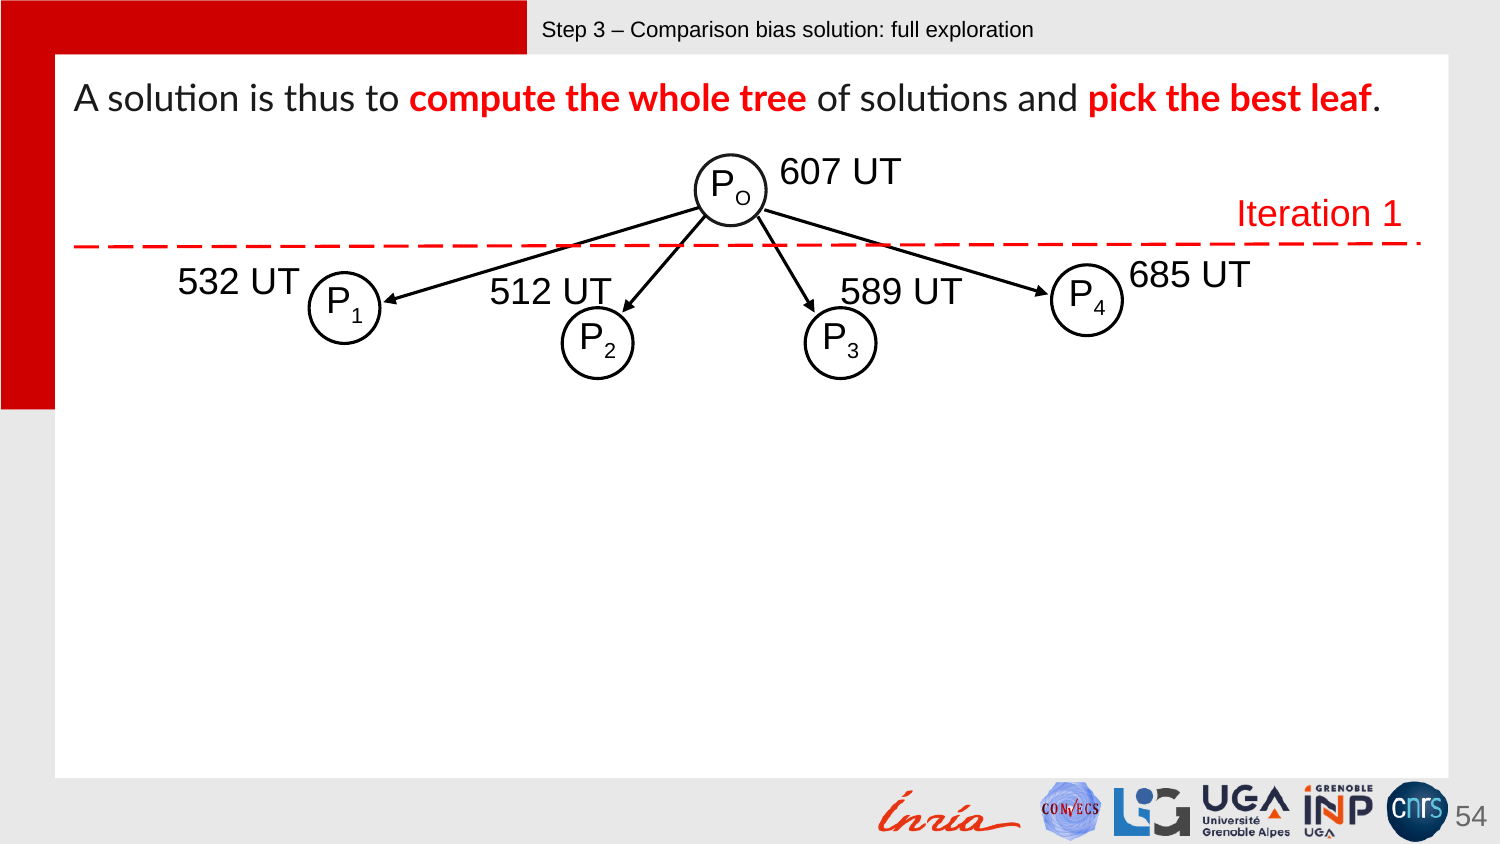

# Step 3 – Comparison bias solution: full exploration
A solution is thus to compute the whole tree of solutions and pick the best leaf.
607 UT
PO

Iteration 1
685 UT
532 UT
512 UT
589 UT
P4

P1

P2

P3

54